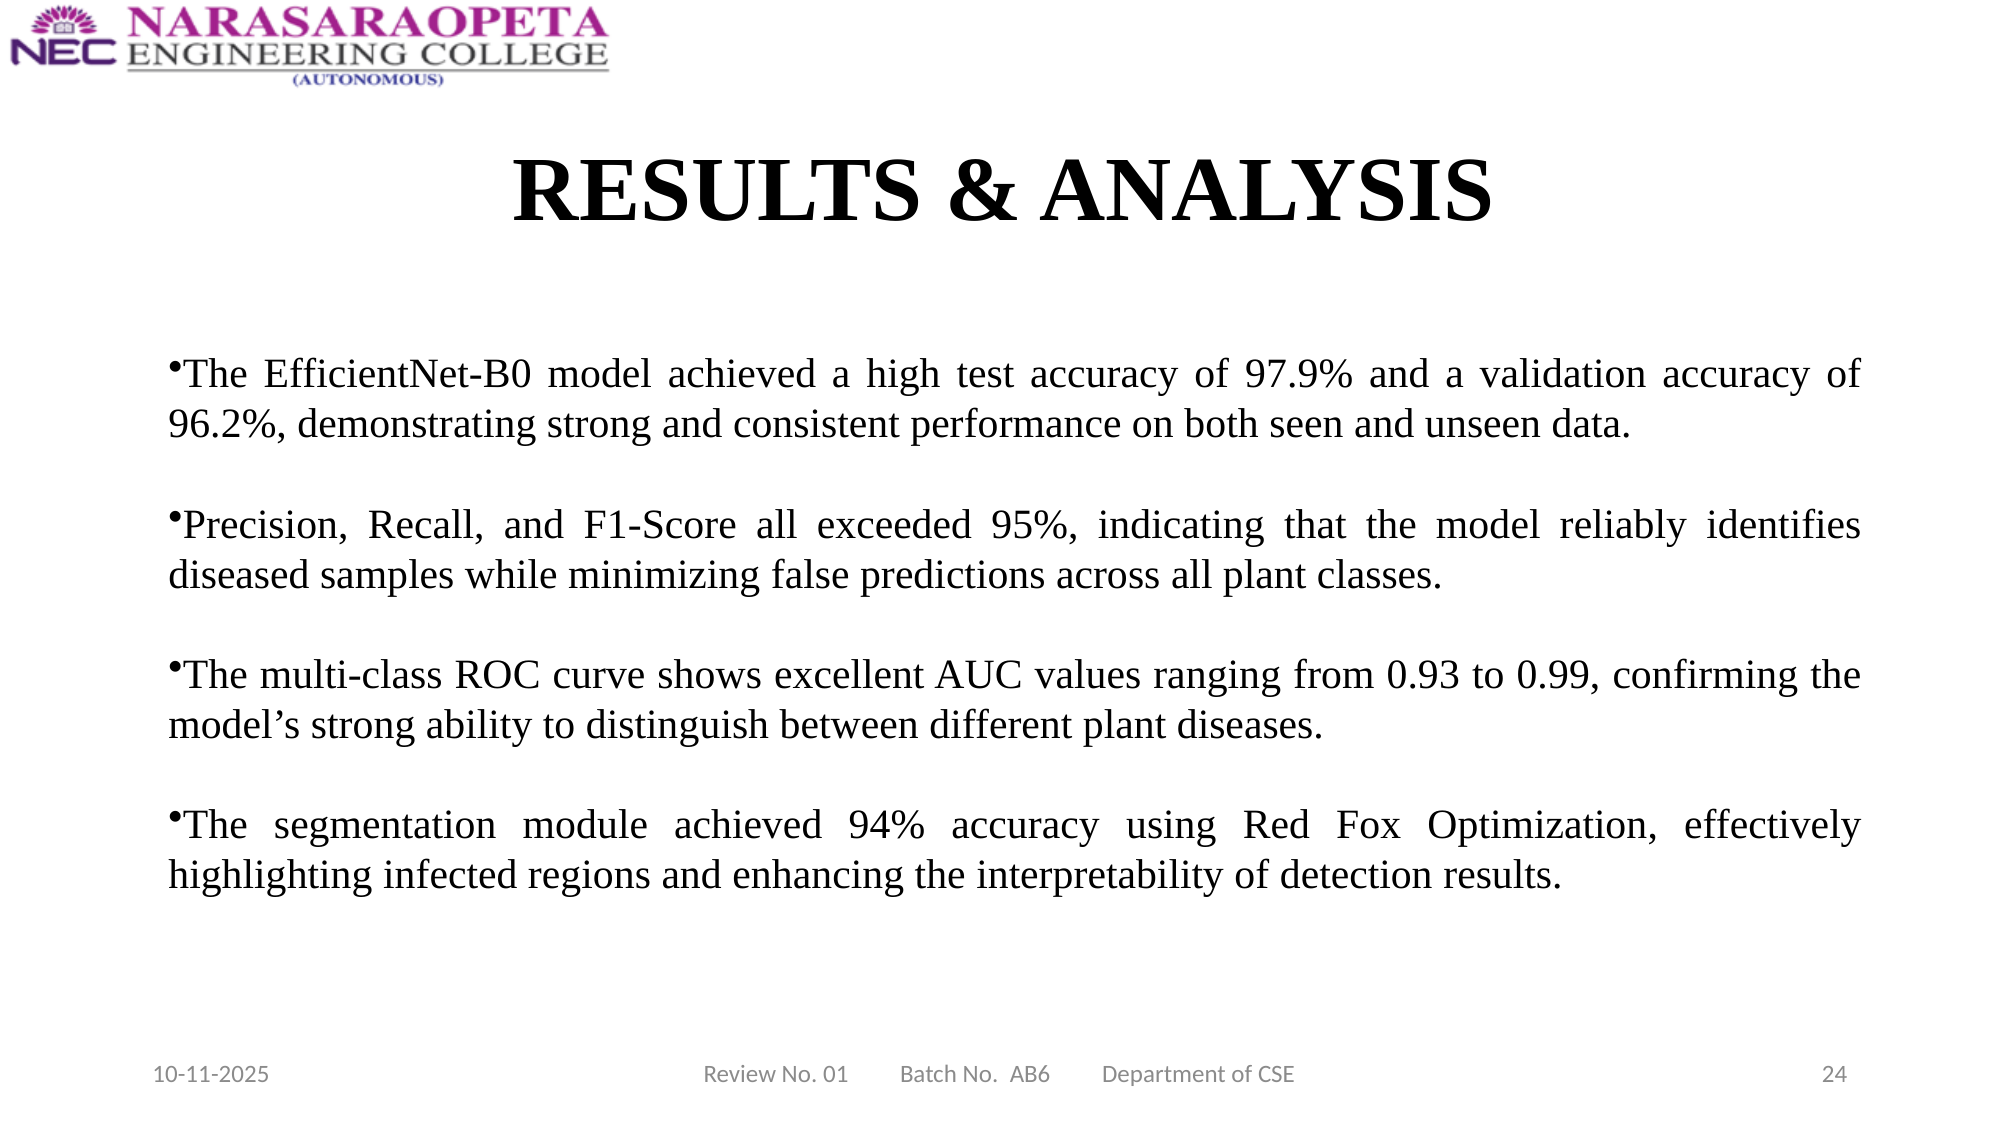

# RESULTS & ANALYSIS
The EfficientNet-B0 model achieved a high test accuracy of 97.9% and a validation accuracy of 96.2%, demonstrating strong and consistent performance on both seen and unseen data.

Precision, Recall, and F1-Score all exceeded 95%, indicating that the model reliably identifies diseased samples while minimizing false predictions across all plant classes.

The multi-class ROC curve shows excellent AUC values ranging from 0.93 to 0.99, confirming the model’s strong ability to distinguish between different plant diseases.

The segmentation module achieved 94% accuracy using Red Fox Optimization, effectively highlighting infected regions and enhancing the interpretability of detection results.
10-11-2025
Review No. 01         Batch No.  AB6         Department of CSE
24